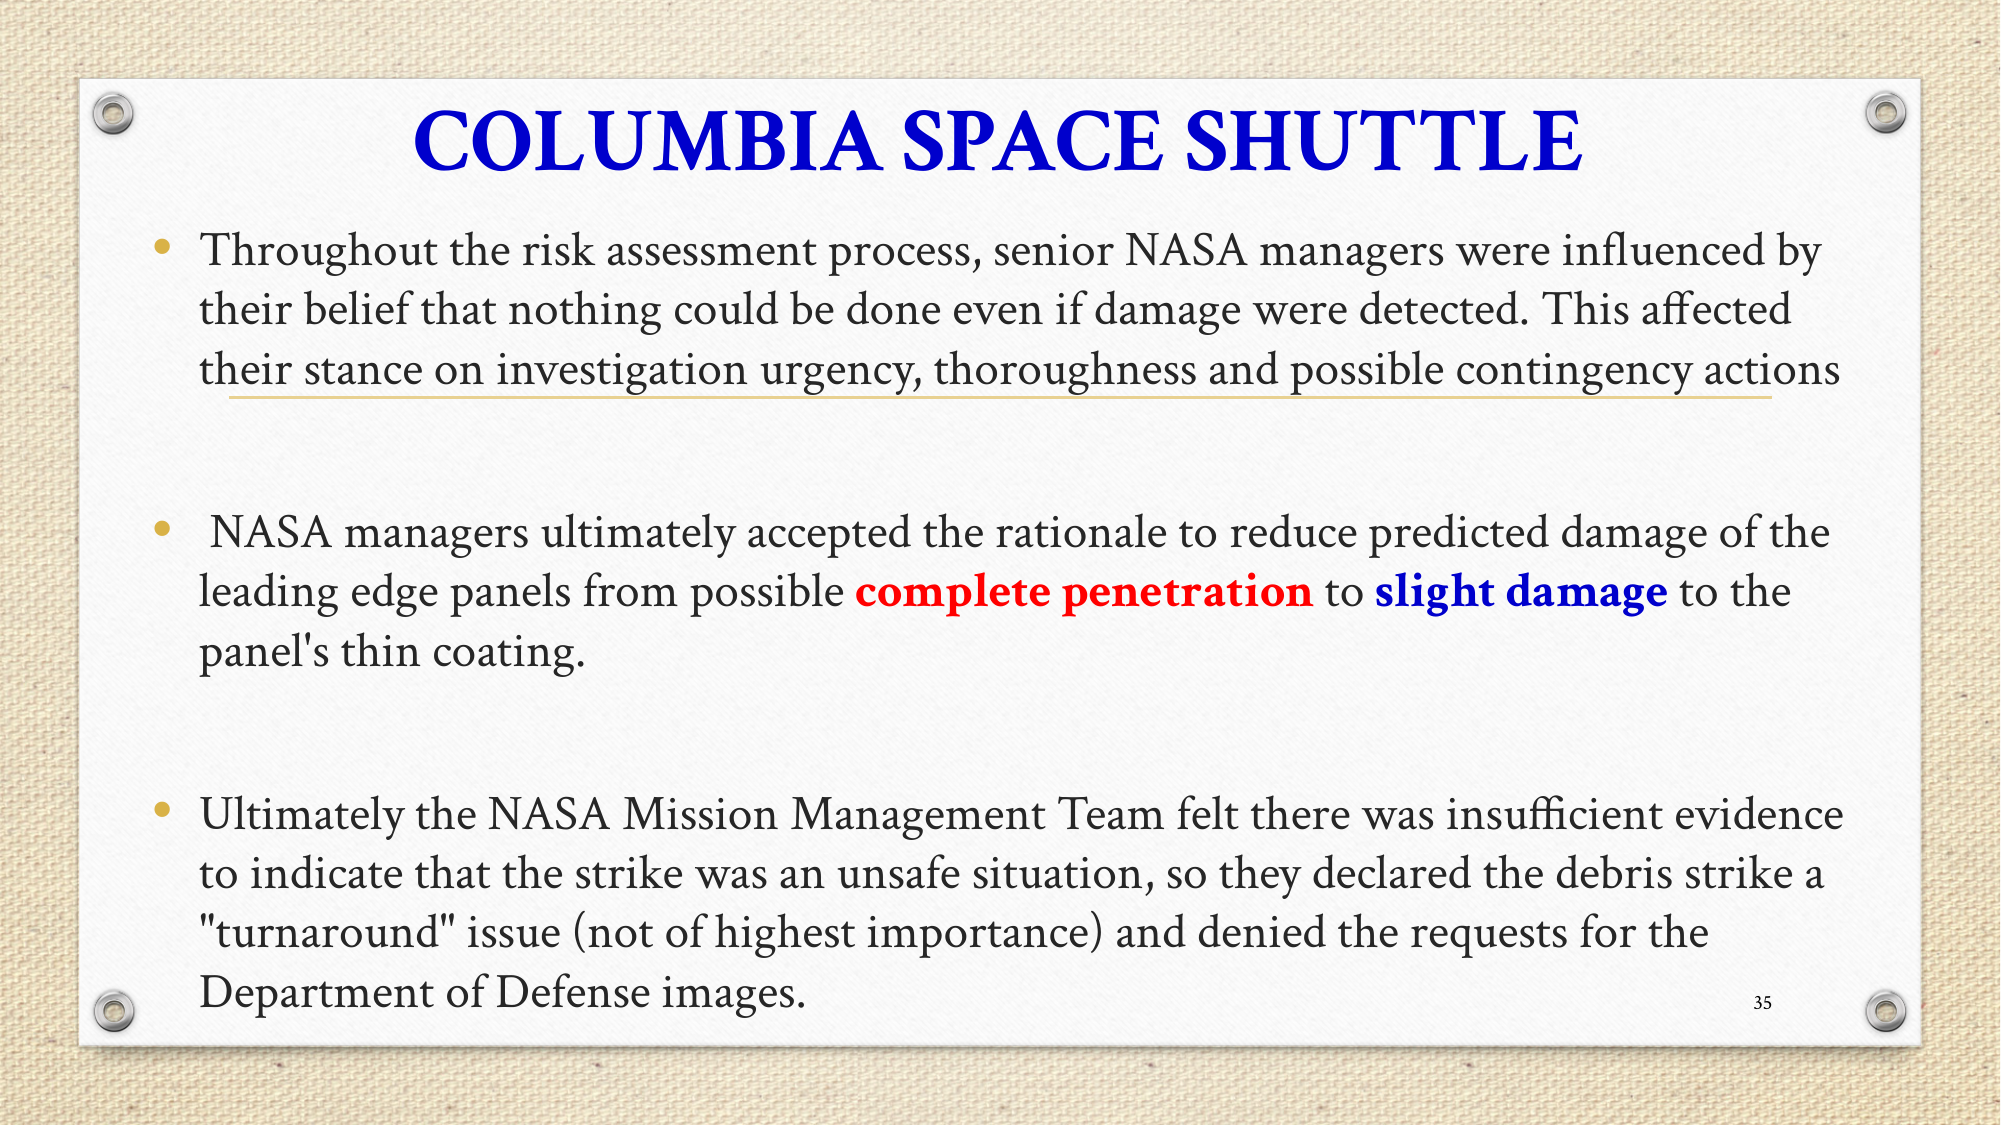

# COLUMBIA SPACE SHUTTLE
Throughout the risk assessment process, senior NASA managers were influenced by their belief that nothing could be done even if damage were detected. This affected their stance on investigation urgency, thoroughness and possible contingency actions

 NASA managers ultimately accepted the rationale to reduce predicted damage of the leading edge panels from possible complete penetration to slight damage to the panel's thin coating.

Ultimately the NASA Mission Management Team felt there was insufficient evidence to indicate that the strike was an unsafe situation, so they declared the debris strike a "turnaround" issue (not of highest importance) and denied the requests for the Department of Defense images.
35